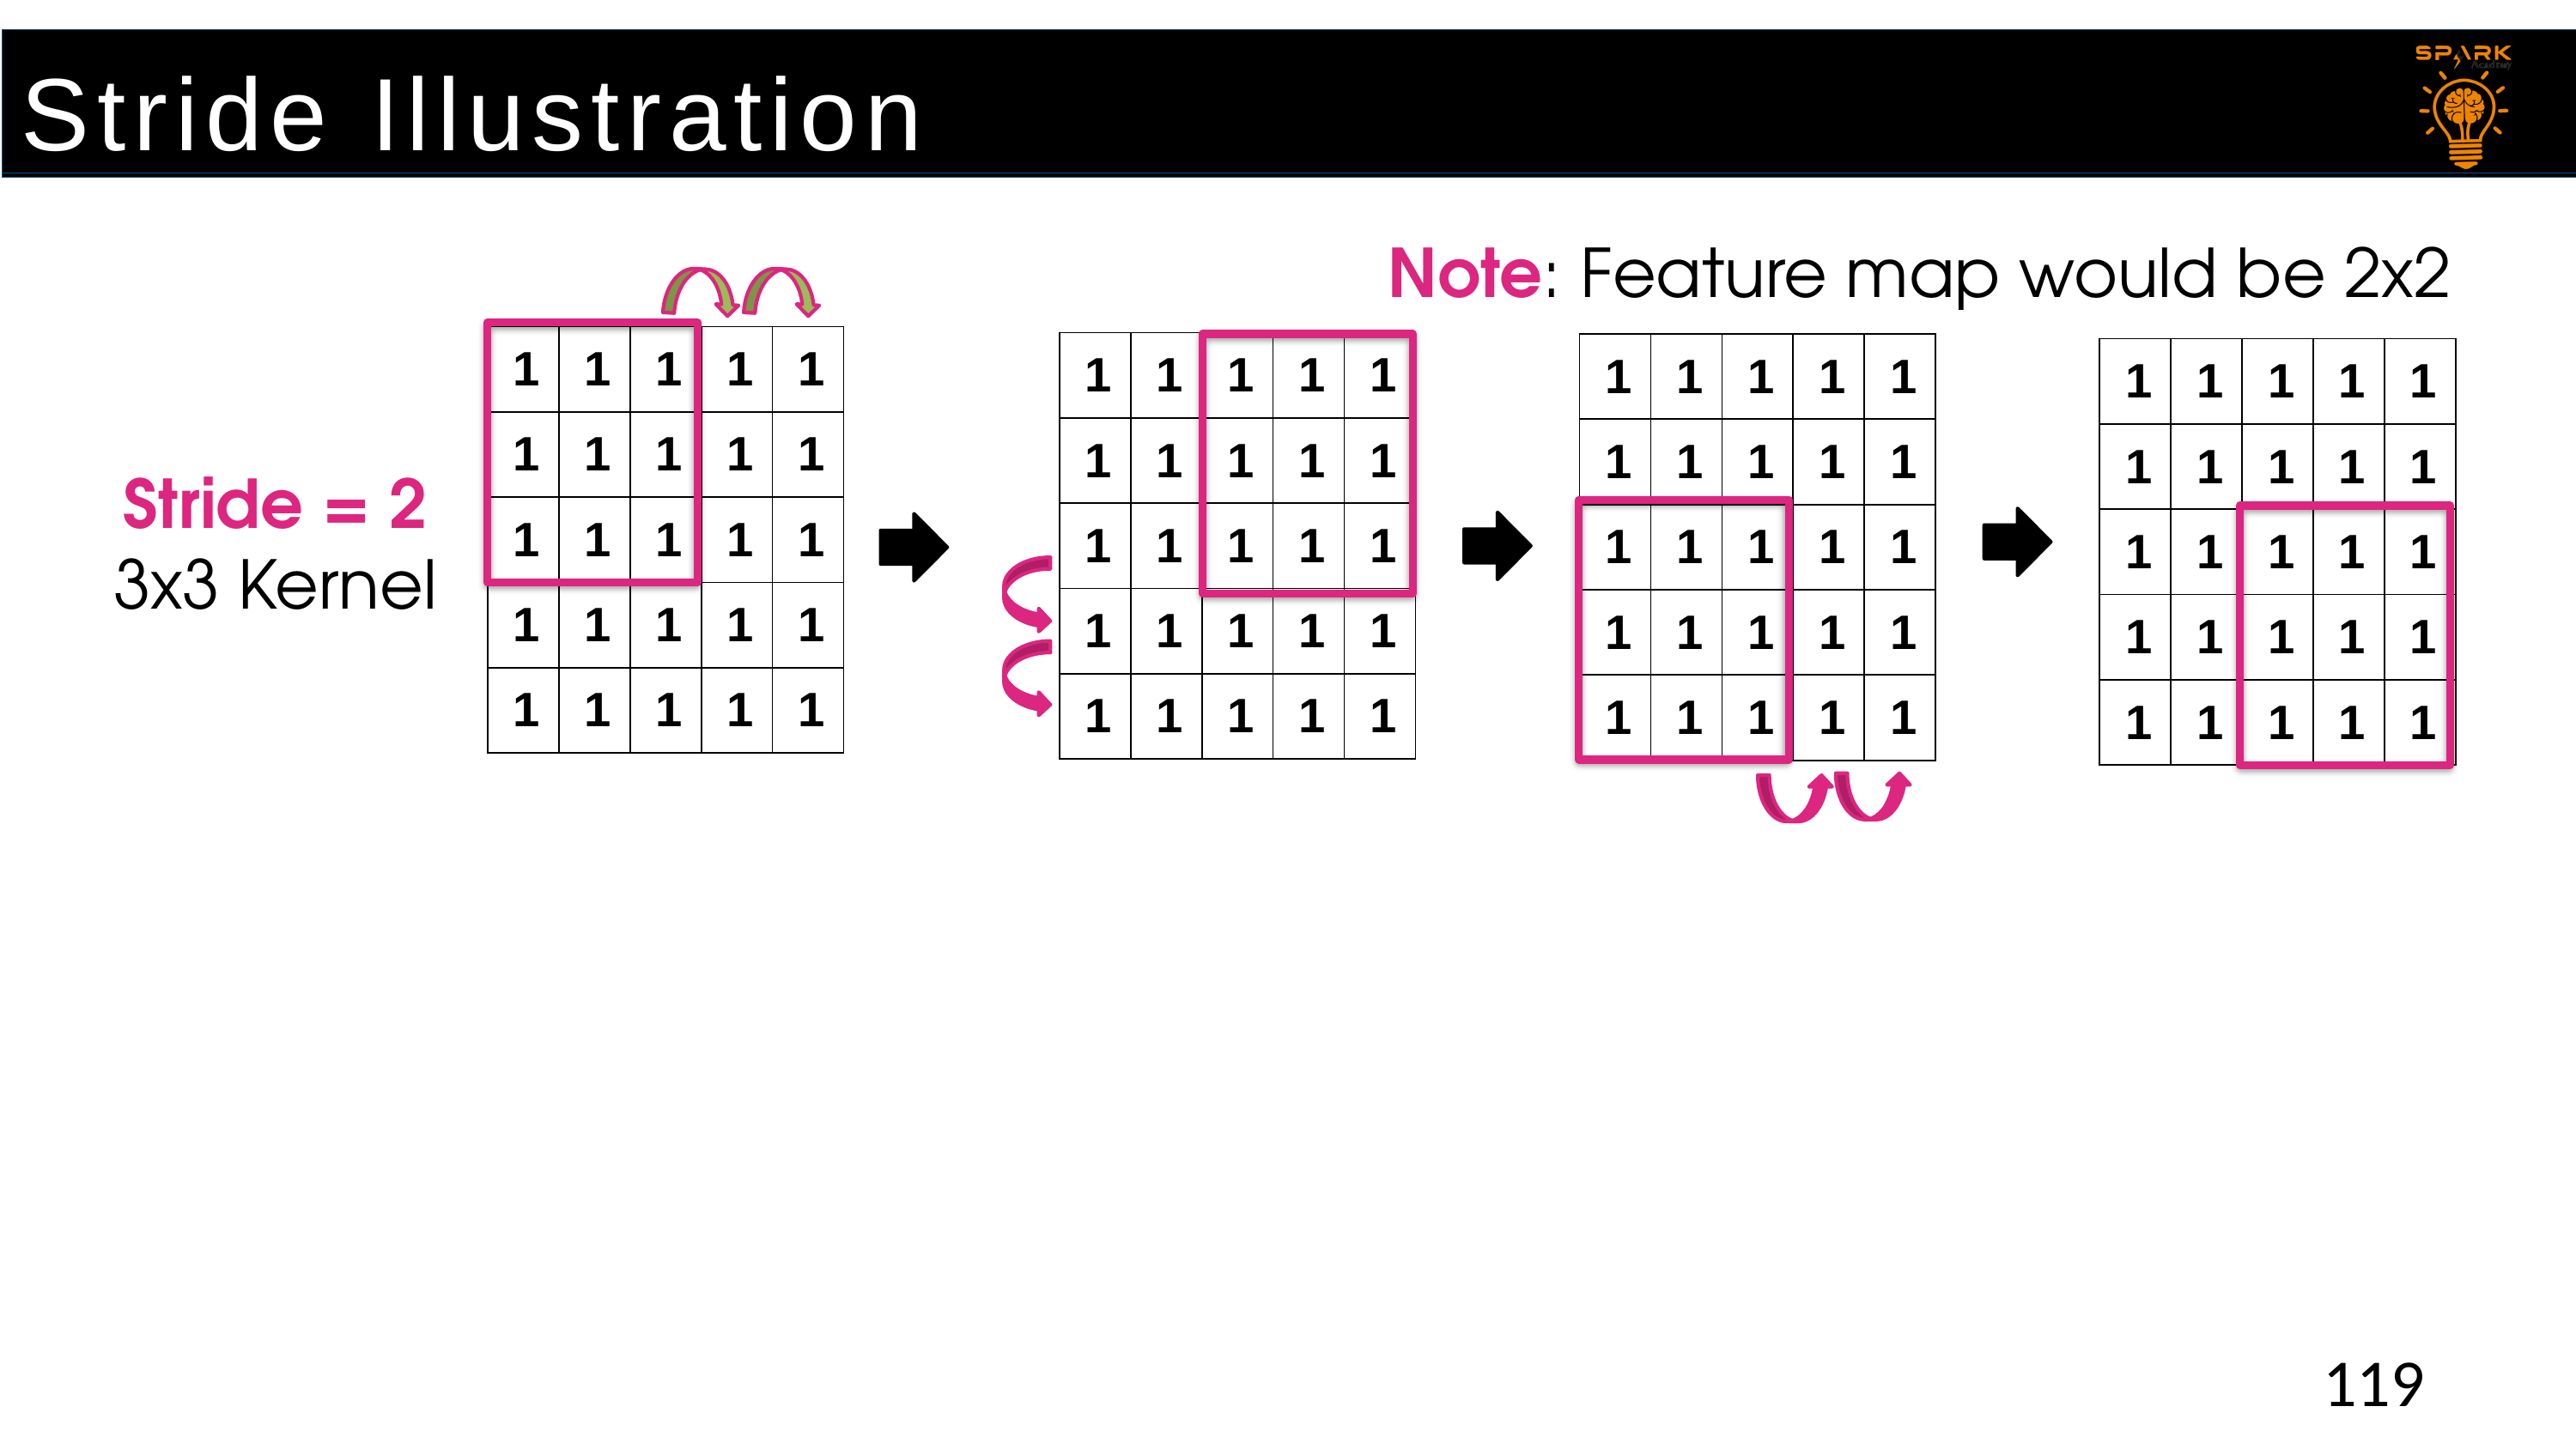

Stride Illustration

Note: Feature map would be 2x2

| 1 | 1 | 1 | 1 | 1 |
| --- | --- | --- | --- | --- |
| 1 | 1 | 1 | 1 | 1 |
| 1 | 1 | 1 | 1 | 1 |
| 1 | 1 | 1 | 1 | 1 |
| 1 | 1 | 1 | 1 | 1 |
| 1 | 1 | 1 | 1 | 1 |
| --- | --- | --- | --- | --- |
| 1 | 1 | 1 | 1 | 1 |
| 1 | 1 | 1 | 1 | 1 |
| 1 | 1 | 1 | 1 | 1 |
| 1 | 1 | 1 | 1 | 1 |

| 1 | 1 | 1 | 1 | 1 |
| --- | --- | --- | --- | --- |
| 1 | 1 | 1 | 1 | 1 |
| 1 | 1 | 1 | 1 | 1 |
| 1 | 1 | 1 | 1 | 1 |
| 1 | 1 | 1 | 1 | 1 |
| 1 | 1 | 1 | 1 | 1 |
| --- | --- | --- | --- | --- |
| 1 | 1 | 1 | 1 | 1 |
| 1 | 1 | 1 | 1 | 1 |
| 1 | 1 | 1 | 1 | 1 |
| 1 | 1 | 1 | 1 | 1 |
Stride = 2
3x3 Kernel

119
119